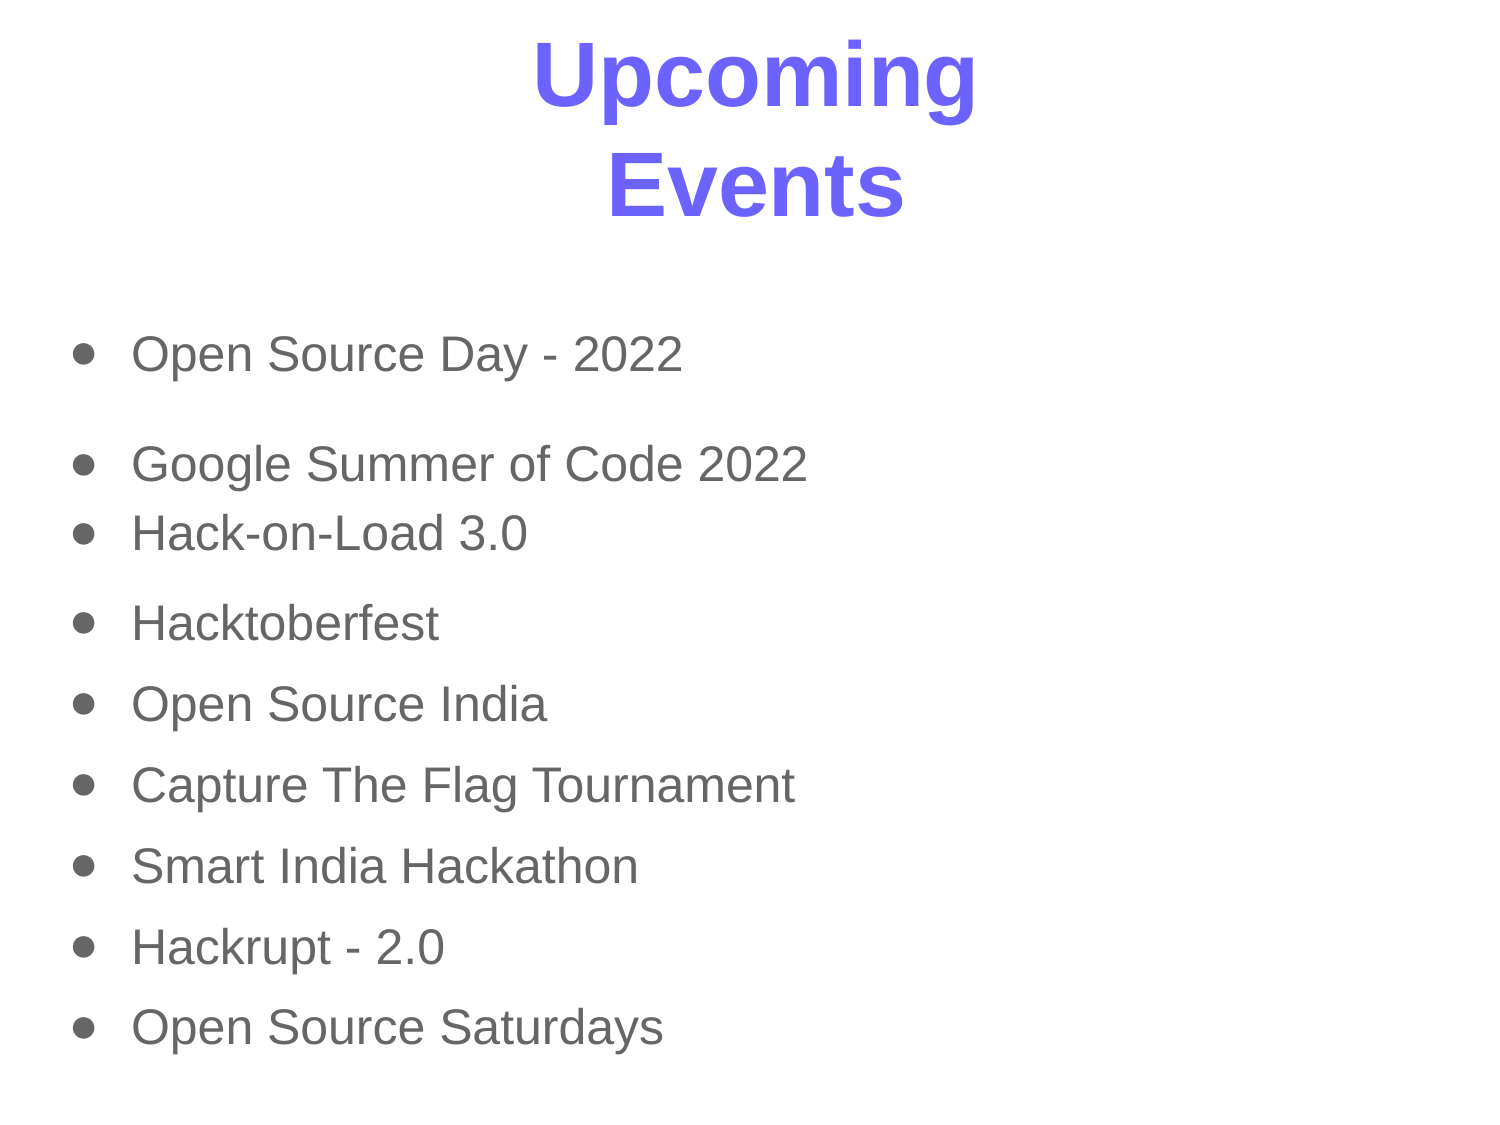

Upcoming Events
Open Source Day - 2022
Google Summer of Code 2022
Hack-on-Load 3.0
Hacktoberfest
Open Source India
Capture The Flag Tournament
Smart India Hackathon
Hackrupt - 2.0
Open Source Saturdays